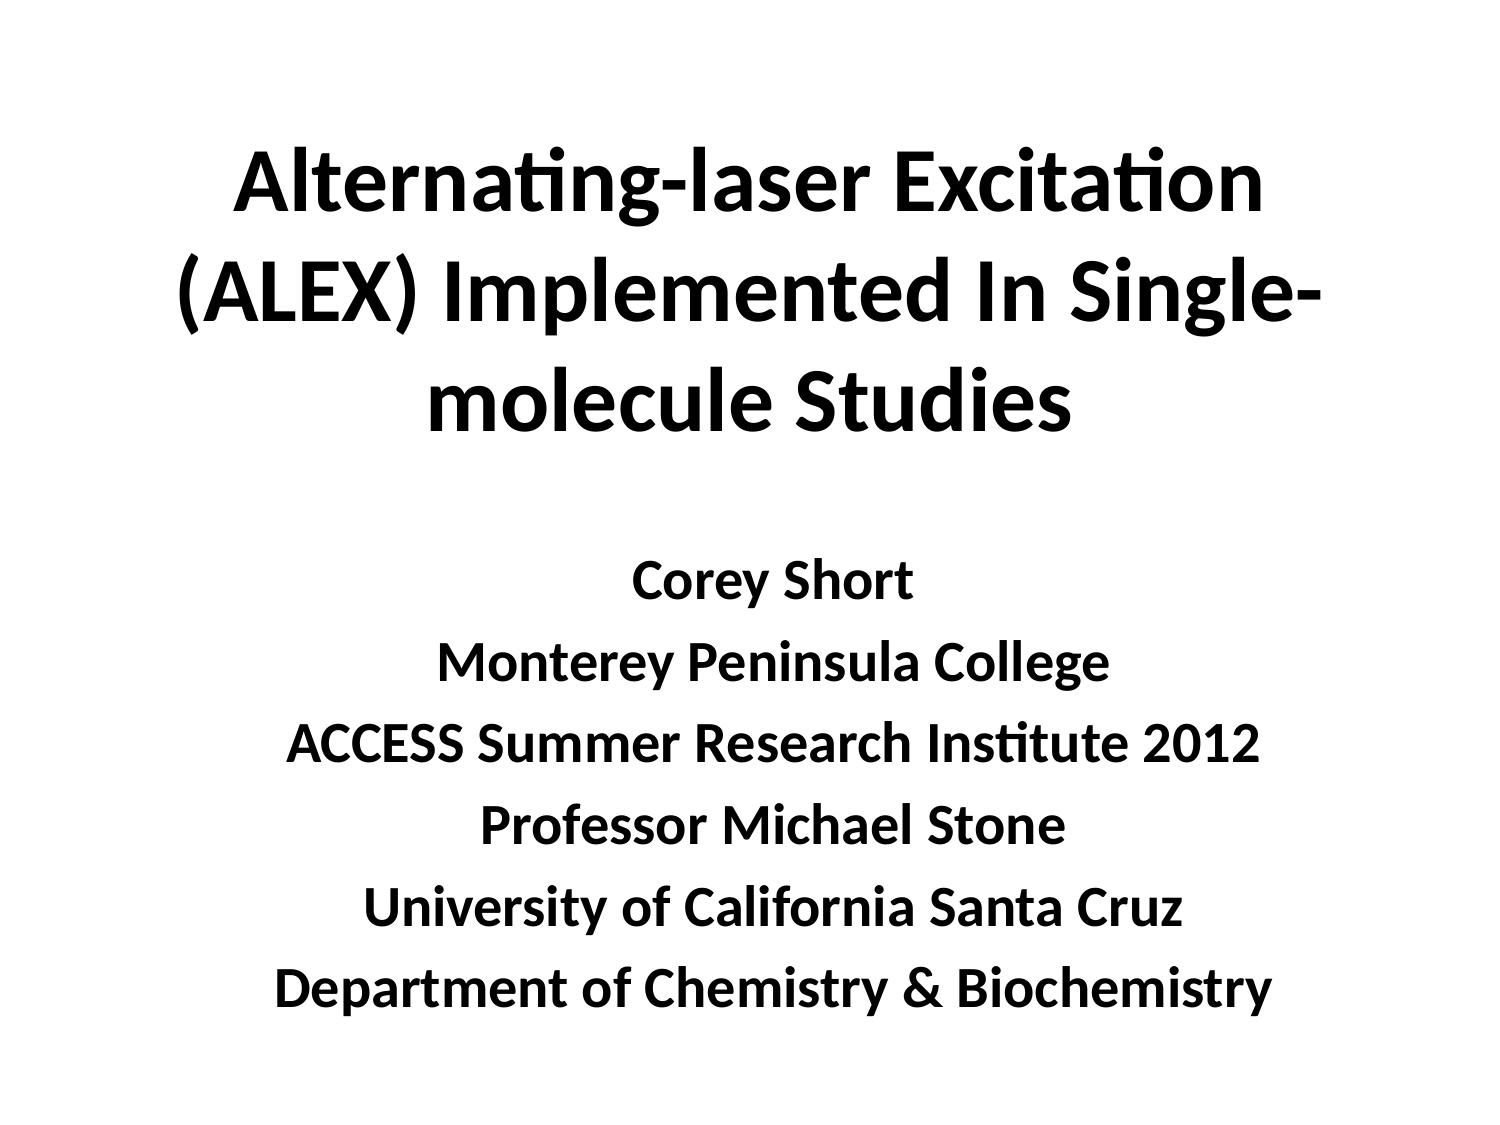

# Alternating-laser Excitation (ALEX) Implemented In Single-molecule Studies
Corey Short
Monterey Peninsula College
ACCESS Summer Research Institute 2012
Professor Michael Stone
University of California Santa Cruz
Department of Chemistry & Biochemistry